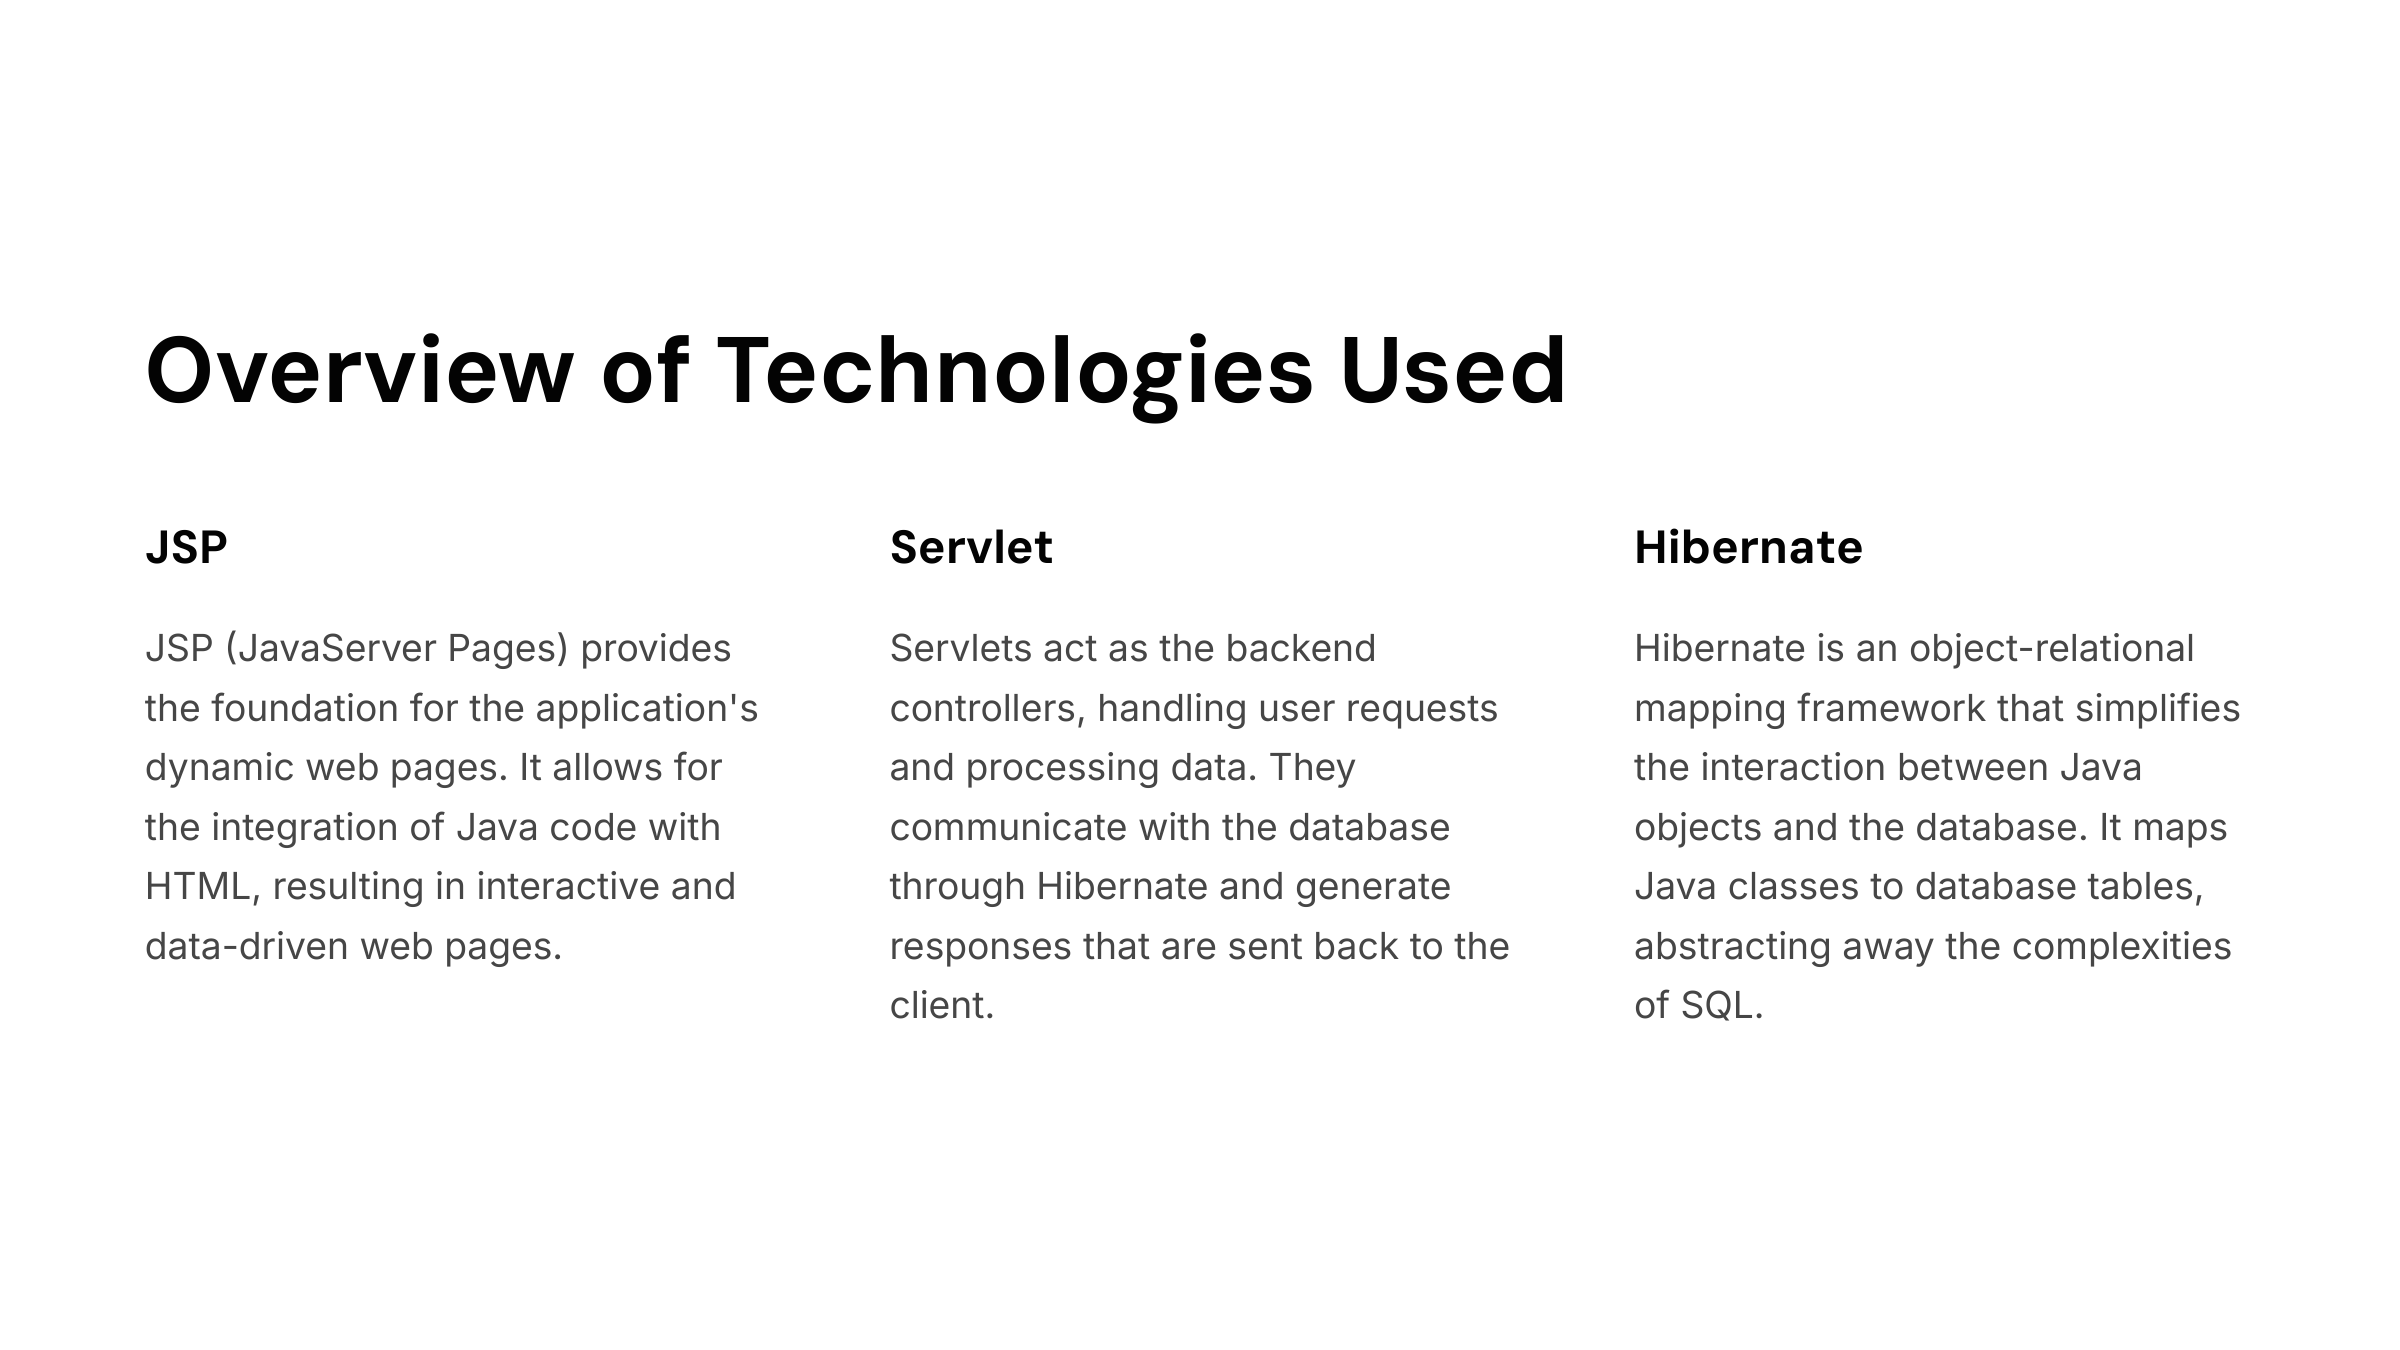

Overview of Technologies Used
JSP
Servlet
Hibernate
JSP (JavaServer Pages) provides the foundation for the application's dynamic web pages. It allows for the integration of Java code with HTML, resulting in interactive and data-driven web pages.
Servlets act as the backend controllers, handling user requests and processing data. They communicate with the database through Hibernate and generate responses that are sent back to the client.
Hibernate is an object-relational mapping framework that simplifies the interaction between Java objects and the database. It maps Java classes to database tables, abstracting away the complexities of SQL.